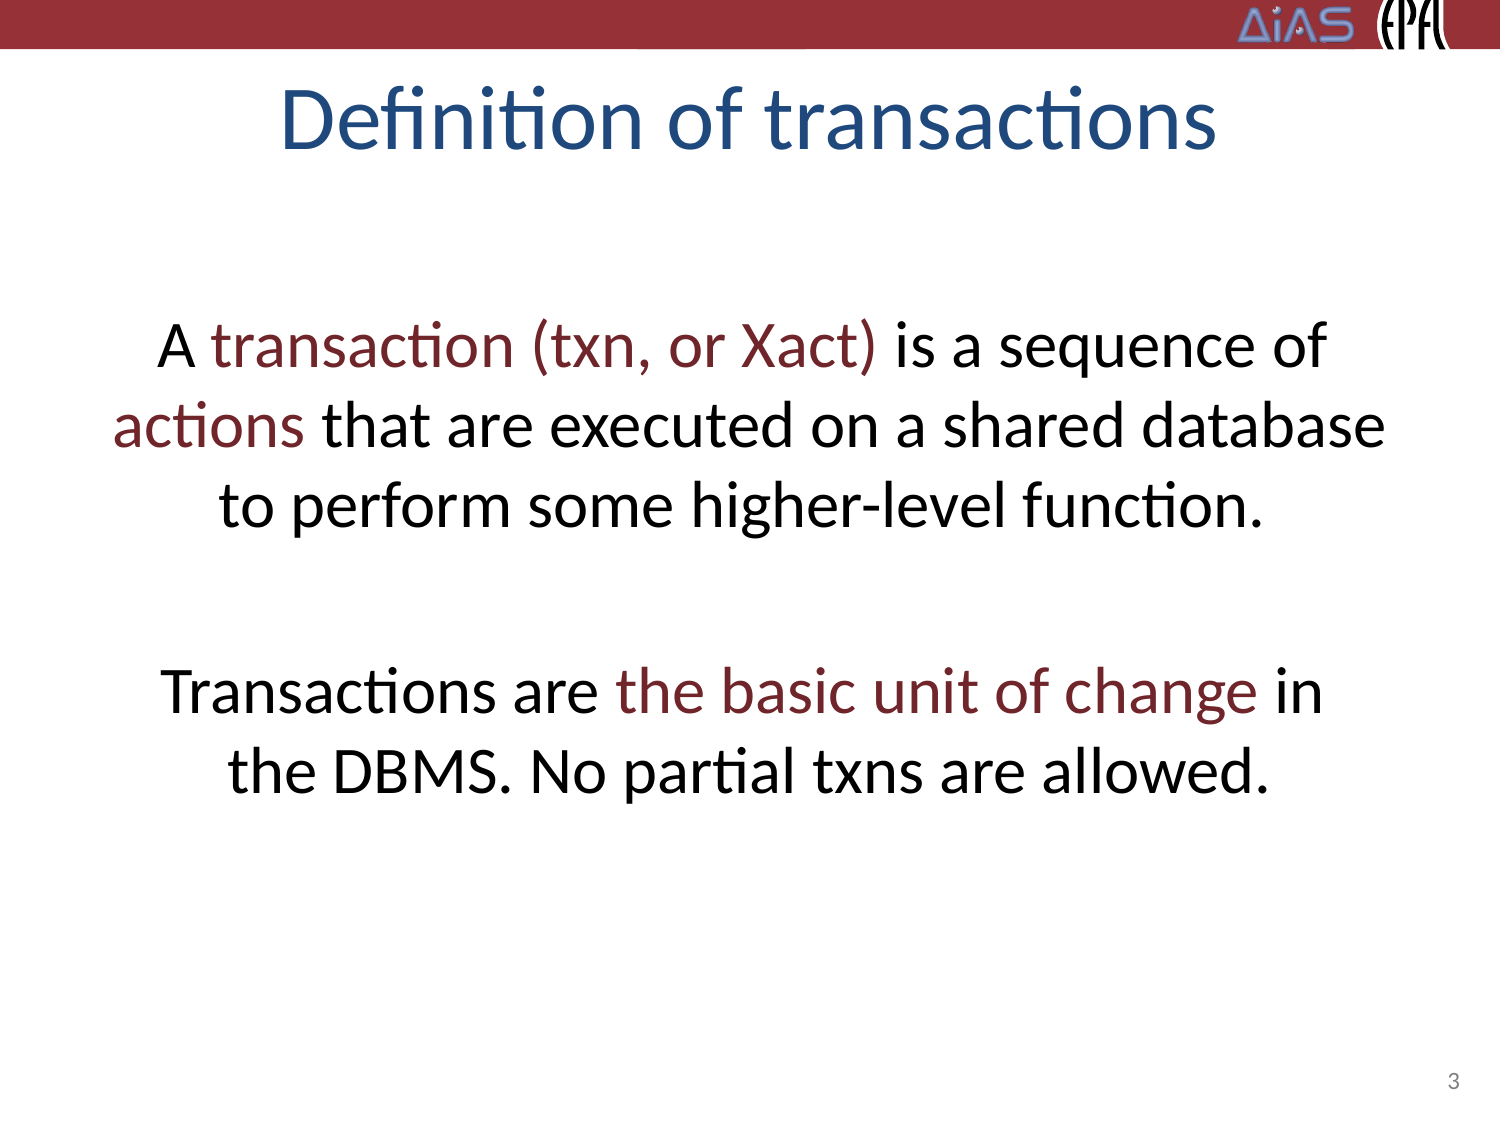

# Definition of transactions

A transaction (txn, or Xact) is a sequence of
actions that are executed on a shared database to perform some higher-level function.

Transactions are the basic unit of change in
the DBMS. No partial txns are allowed.
3